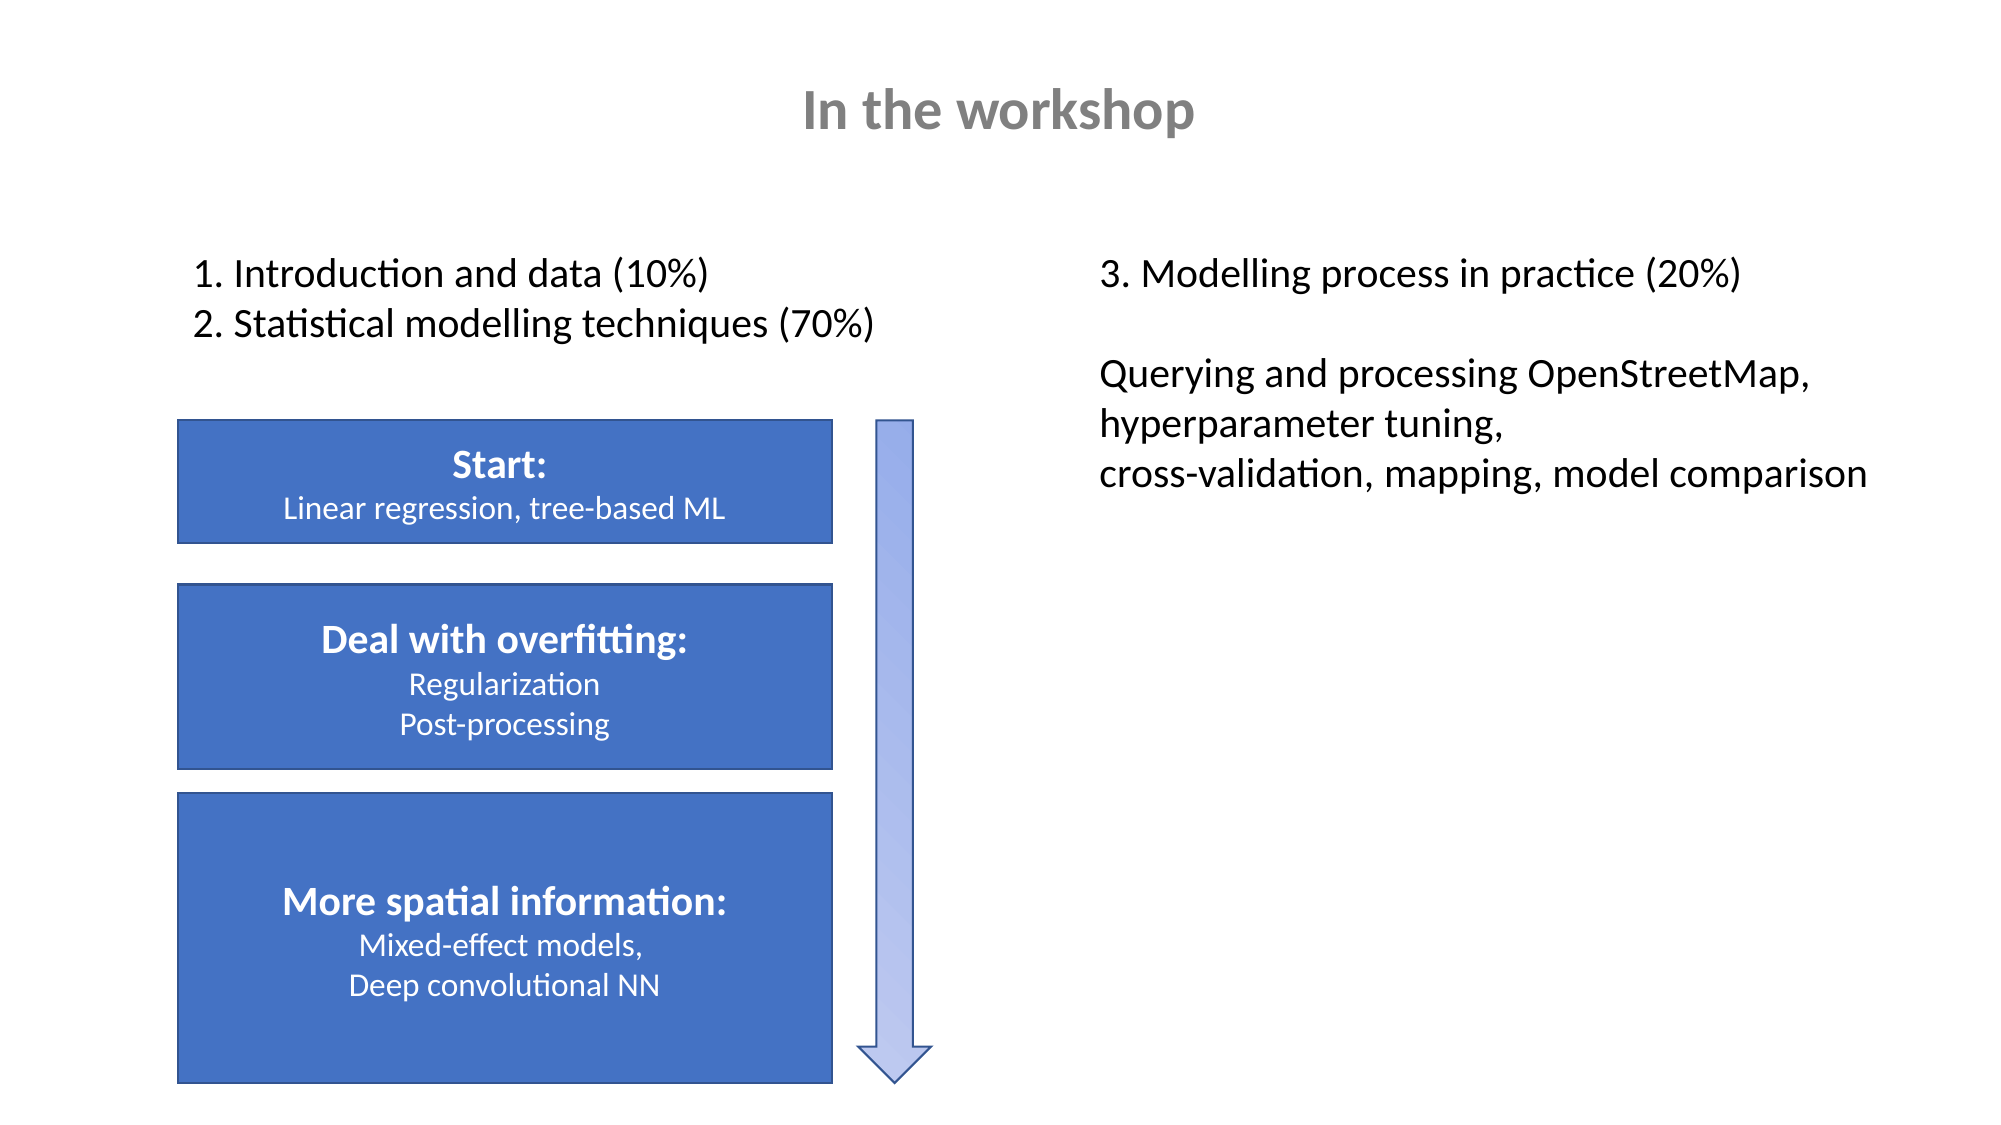

In the workshop
1. Introduction and data (10%)
2. Statistical modelling techniques (70%)

3. Modelling process in practice (20%)

Querying and processing OpenStreetMap,
hyperparameter tuning,
cross-validation, mapping, model comparison
Start:
Linear regression, tree-based ML

Deal with overfitting:
Regularization
Post-processing
More spatial information:
Mixed-effect models,
Deep convolutional NN